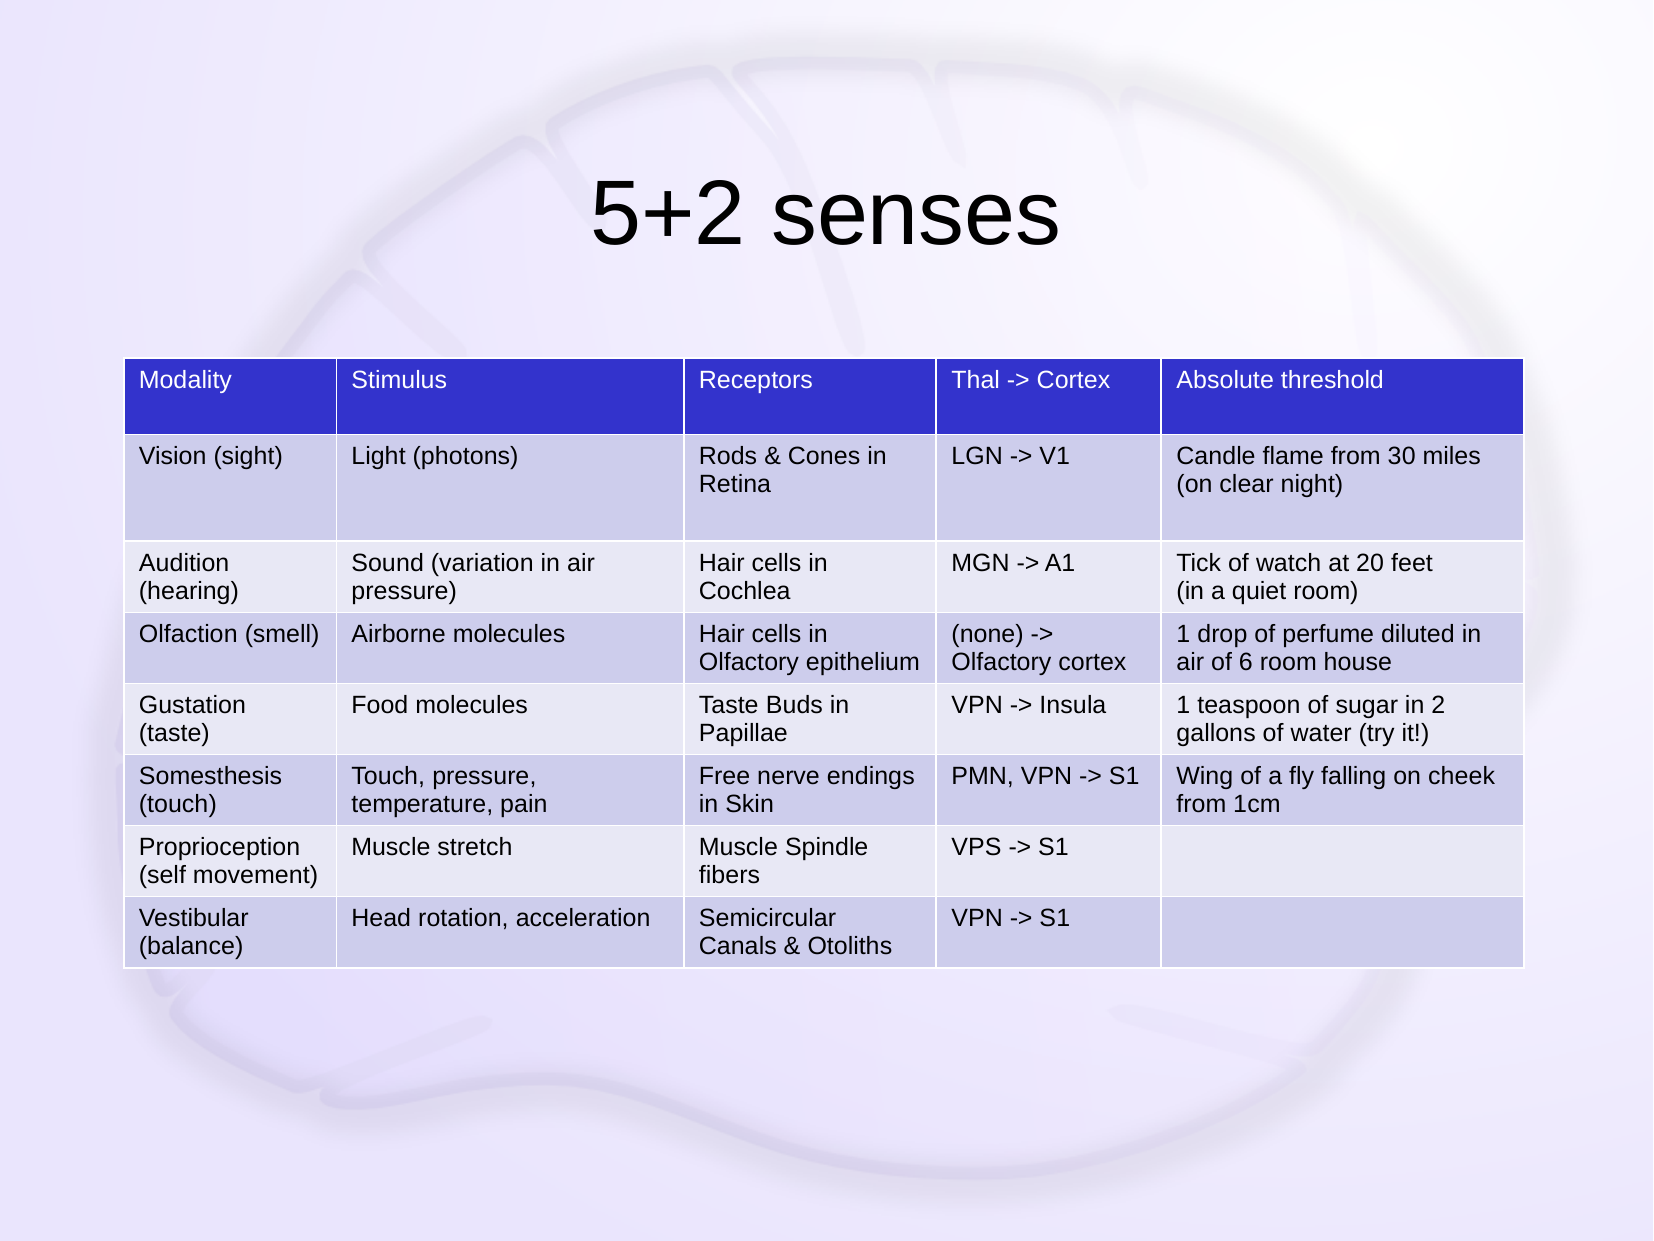

# 5+2 senses
| Modality | Stimulus | Receptors | Thal -> Cortex | Absolute threshold |
| --- | --- | --- | --- | --- |
| Vision (sight) | Light (photons) | Rods & Cones in Retina | LGN -> V1 | Candle flame from 30 miles (on clear night) |
| Audition (hearing) | Sound (variation in air pressure) | Hair cells in Cochlea | MGN -> A1 | Tick of watch at 20 feet (in a quiet room) |
| Olfaction (smell) | Airborne molecules | Hair cells in Olfactory epithelium | (none) -> Olfactory cortex | 1 drop of perfume diluted in air of 6 room house |
| Gustation (taste) | Food molecules | Taste Buds in Papillae | VPN -> Insula | 1 teaspoon of sugar in 2 gallons of water (try it!) |
| Somesthesis (touch) | Touch, pressure, temperature, pain | Free nerve endings in Skin | PMN, VPN -> S1 | Wing of a fly falling on cheek from 1cm |
| Proprioception (self movement) | Muscle stretch | Muscle Spindle fibers | VPS -> S1 |  |
| Vestibular (balance) | Head rotation, acceleration | Semicircular Canals & Otoliths | VPN -> S1 |  |